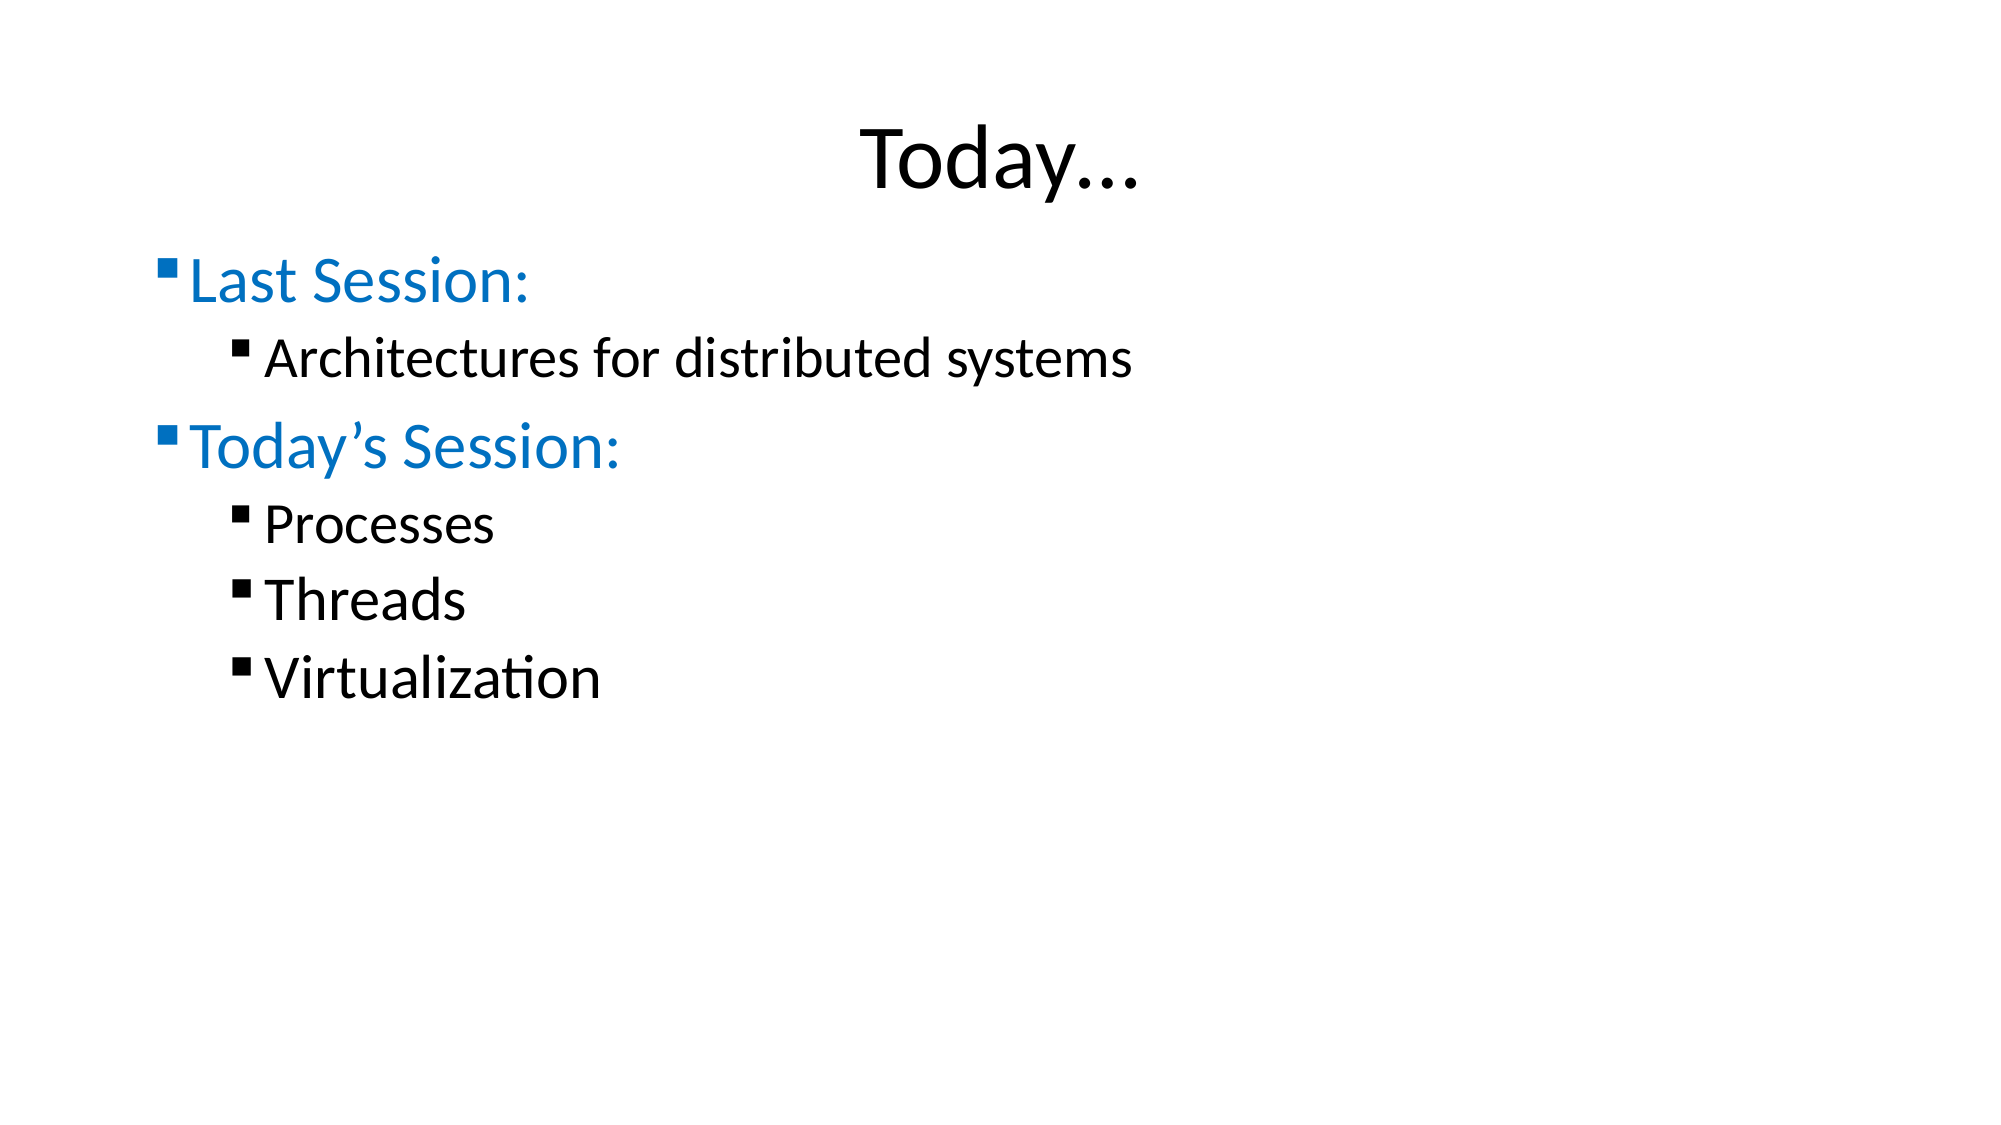

# Today…
Last Session:
Architectures for distributed systems
Today’s Session:
Processes
Threads
Virtualization